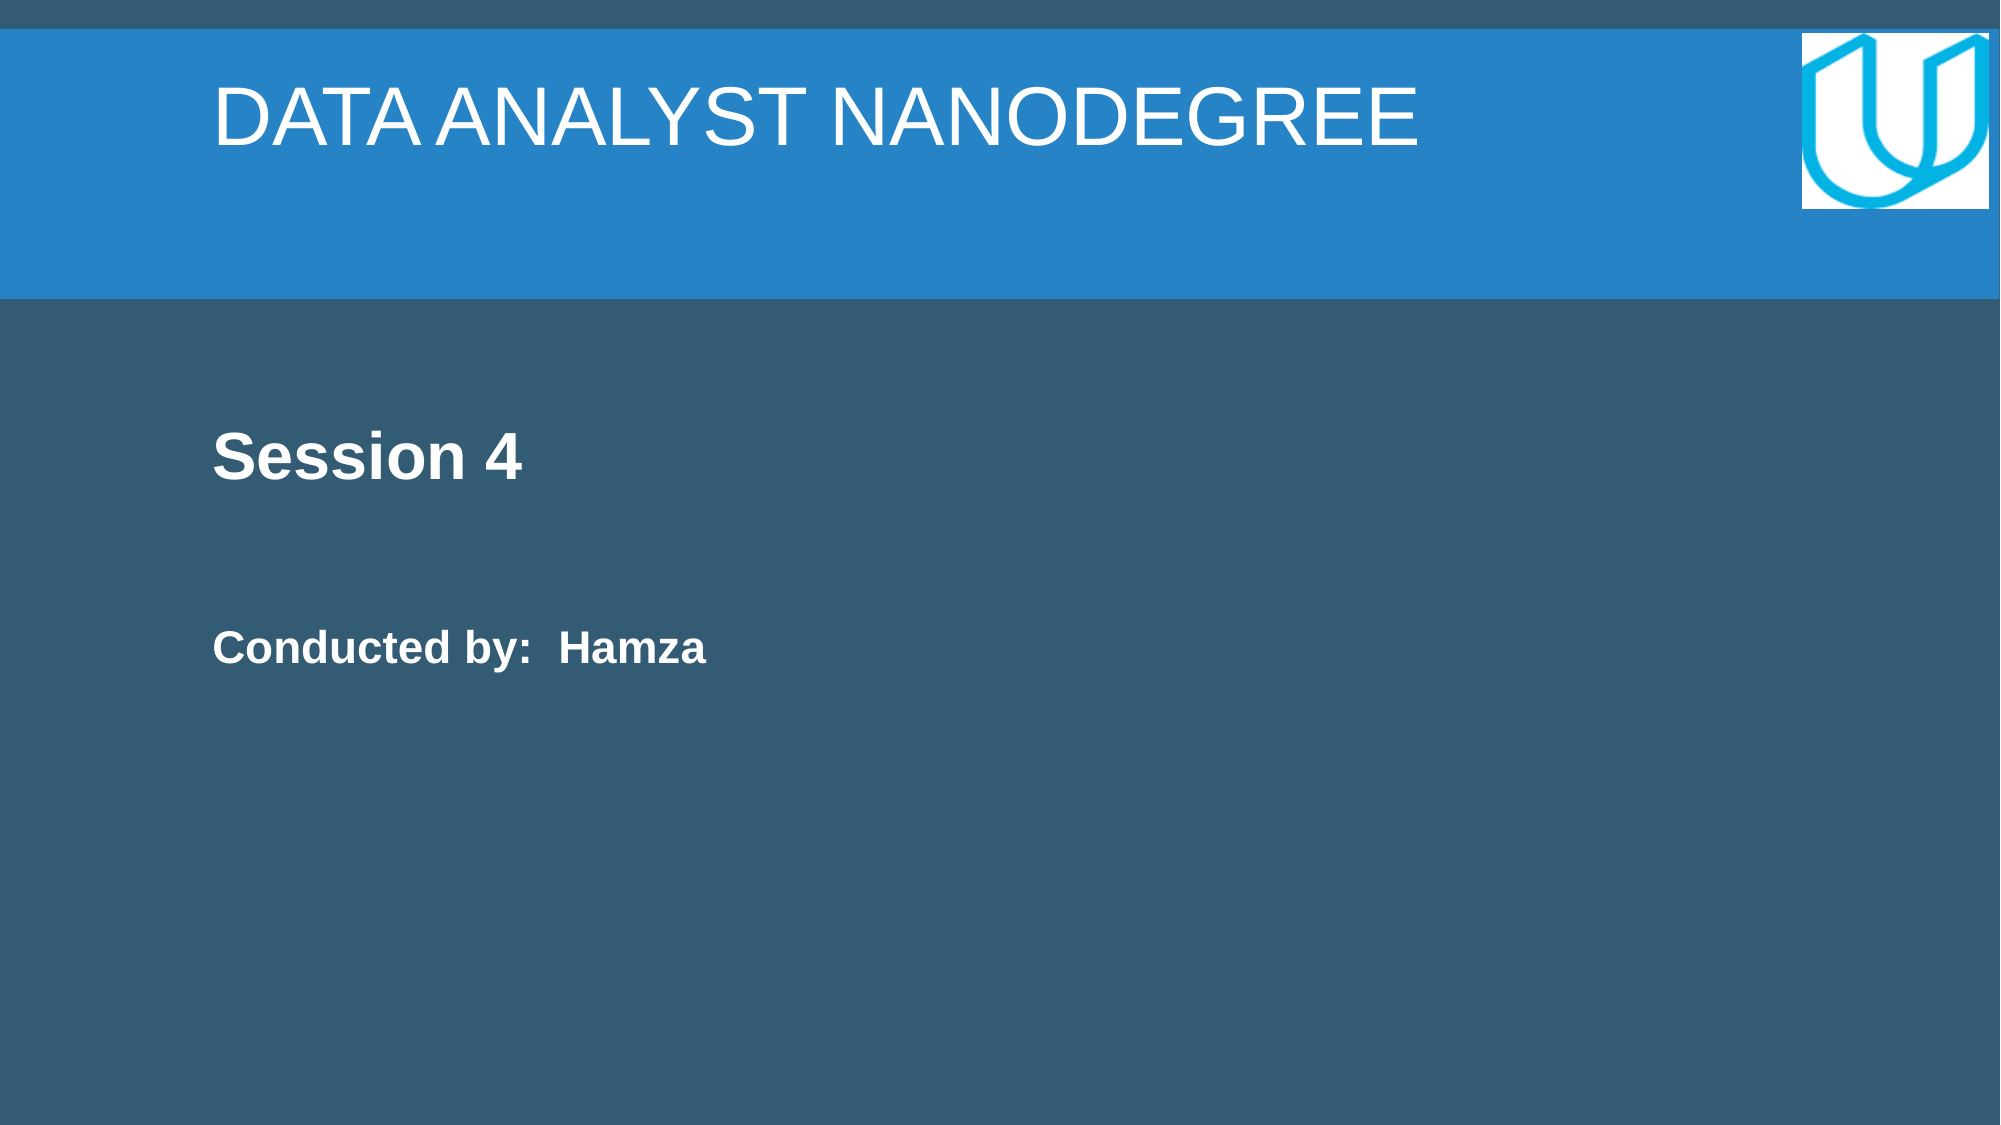

# Data Analyst Nanodegree

Session 4

Conducted by:  Hamza